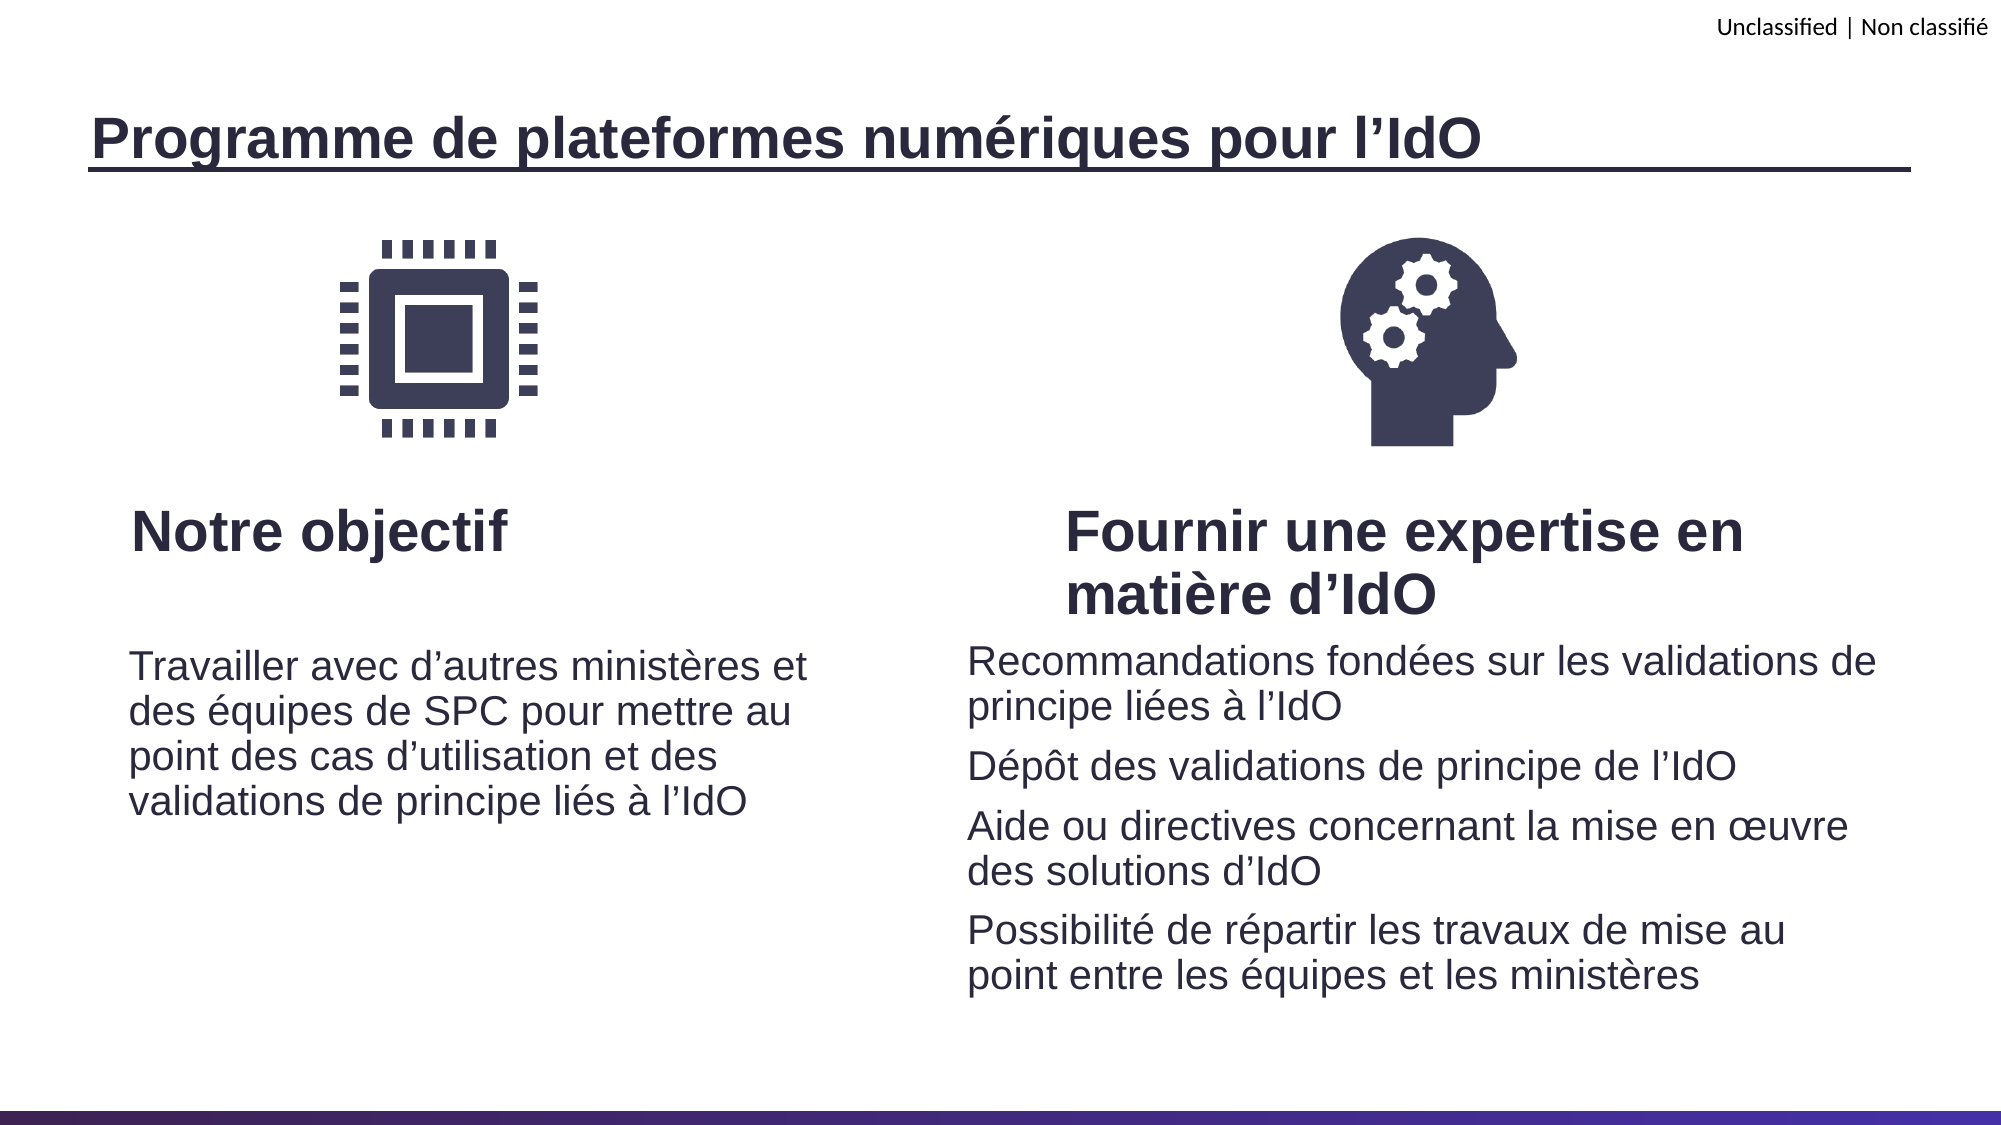

# Programme de plateformes numériques pour l’IdO
Notre objectif
Travailler avec d’autres ministères et des équipes de SPC pour mettre au point des cas d’utilisation et des validations de principe liés à l’IdO
Fournir une expertise en matière d’IdO
Recommandations fondées sur les validations de principe liées à l’IdO
Dépôt des validations de principe de l’IdO
Aide ou directives concernant la mise en œuvre des solutions d’IdO
Possibilité de répartir les travaux de mise au point entre les équipes et les ministères